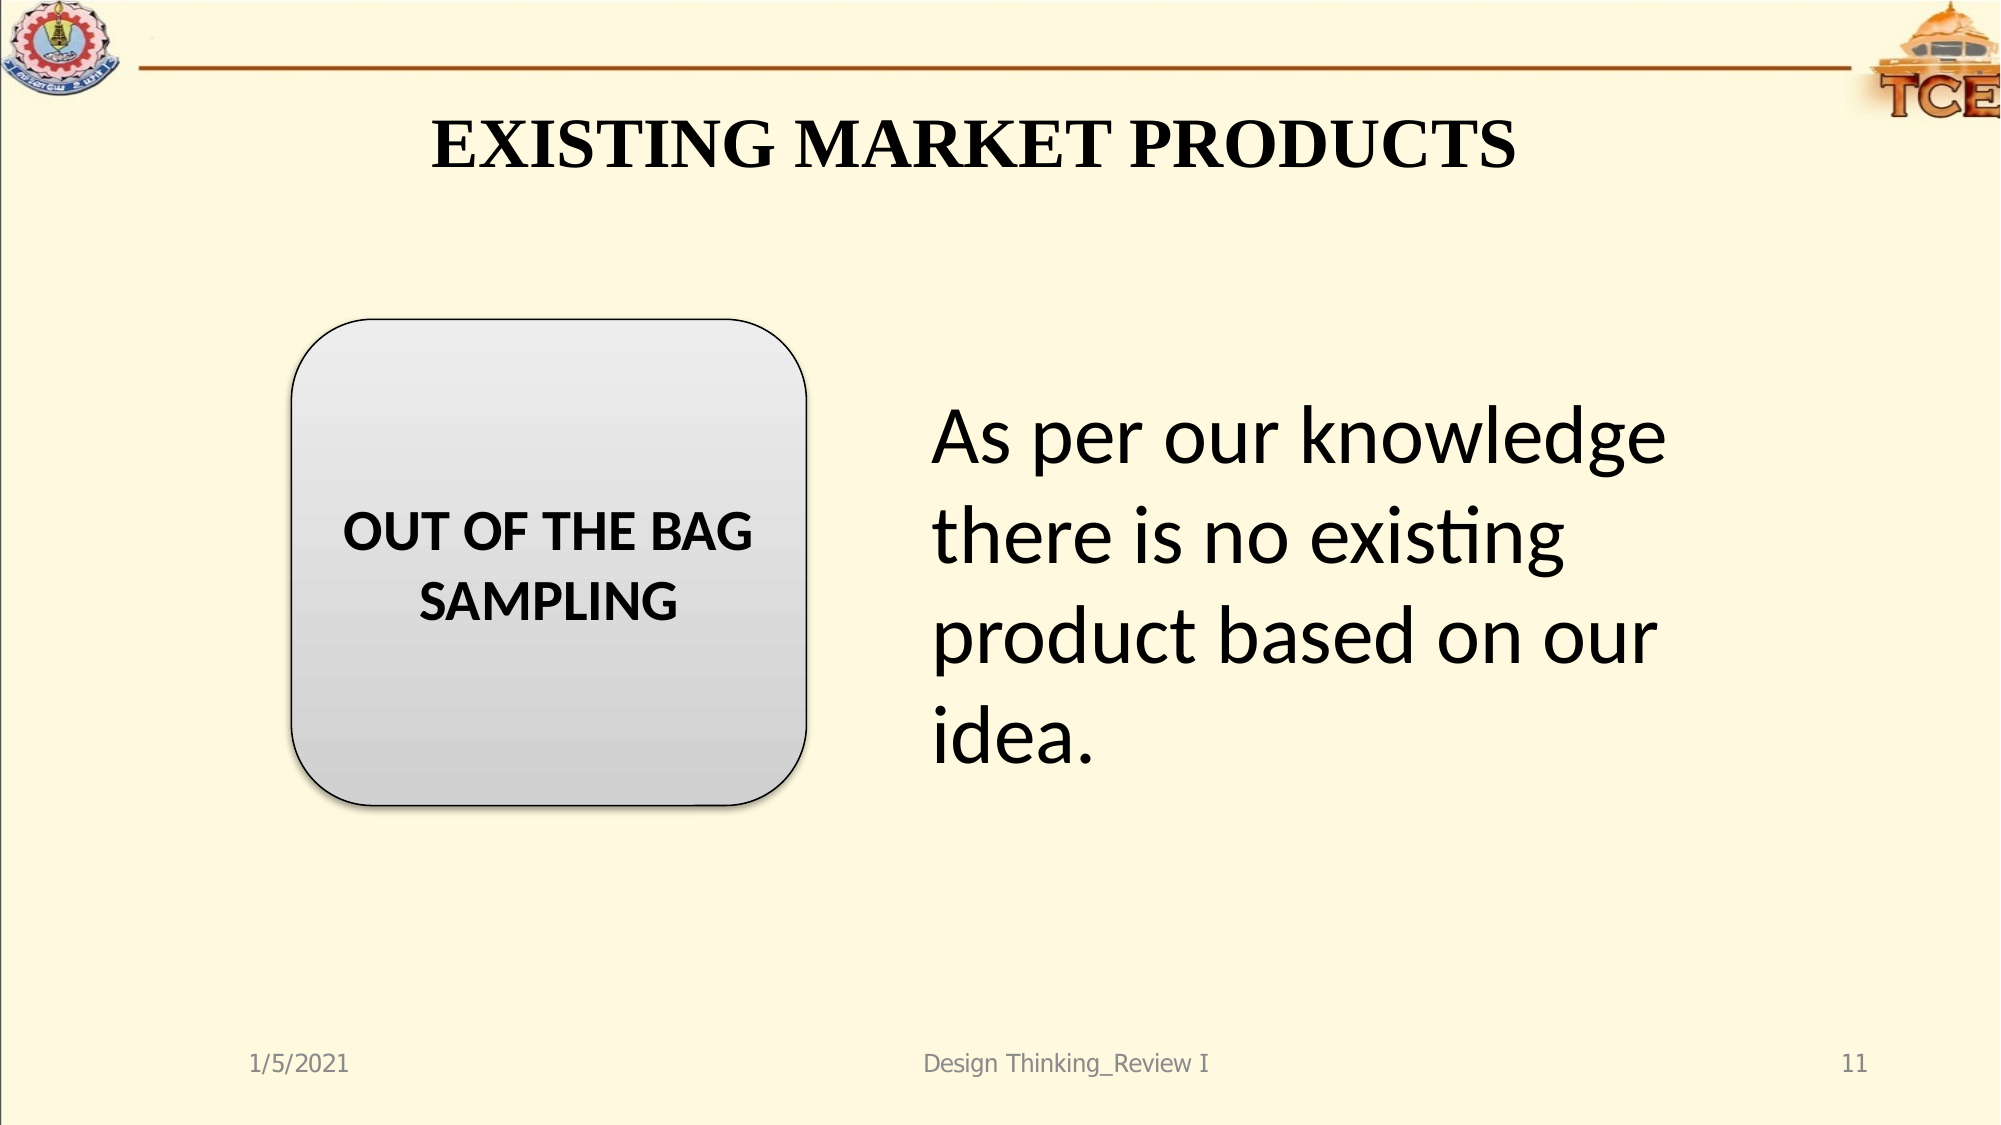

# EXISTING MARKET PRODUCTS

As per our knowledge there is no existing product based on our idea.

OUT OF THE BAG SAMPLING
1/5/2021
Design Thinking_Review I
11